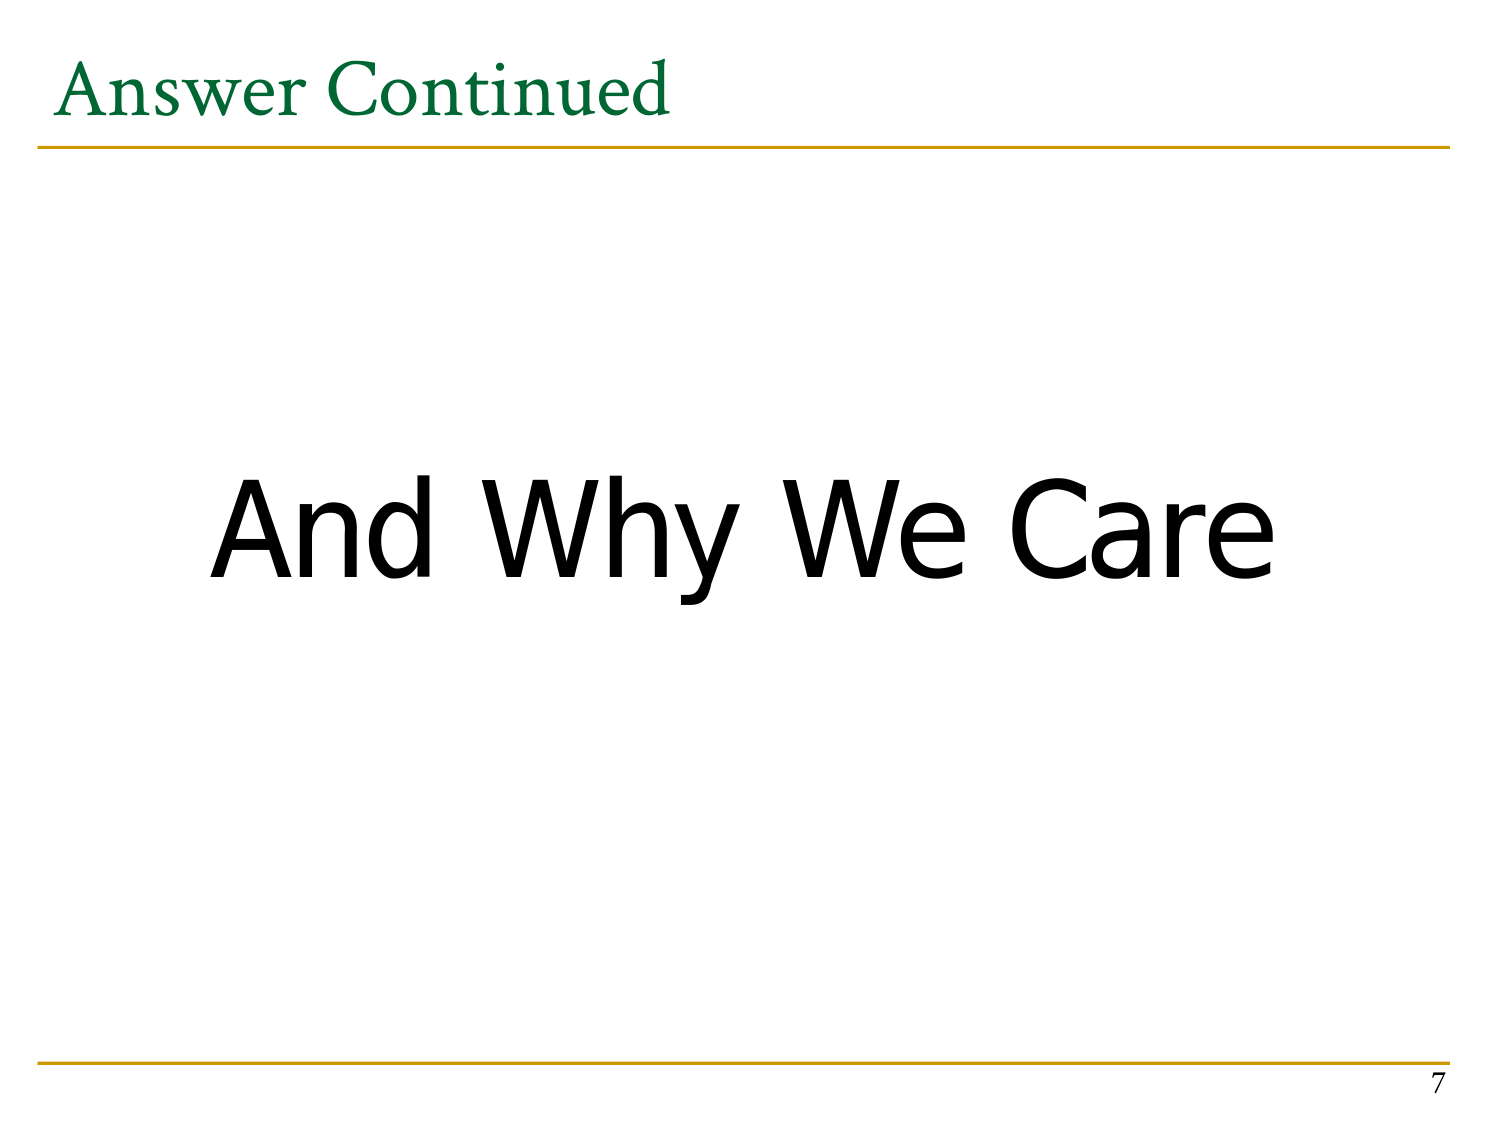

# Answer Continued

And Why We Care
7